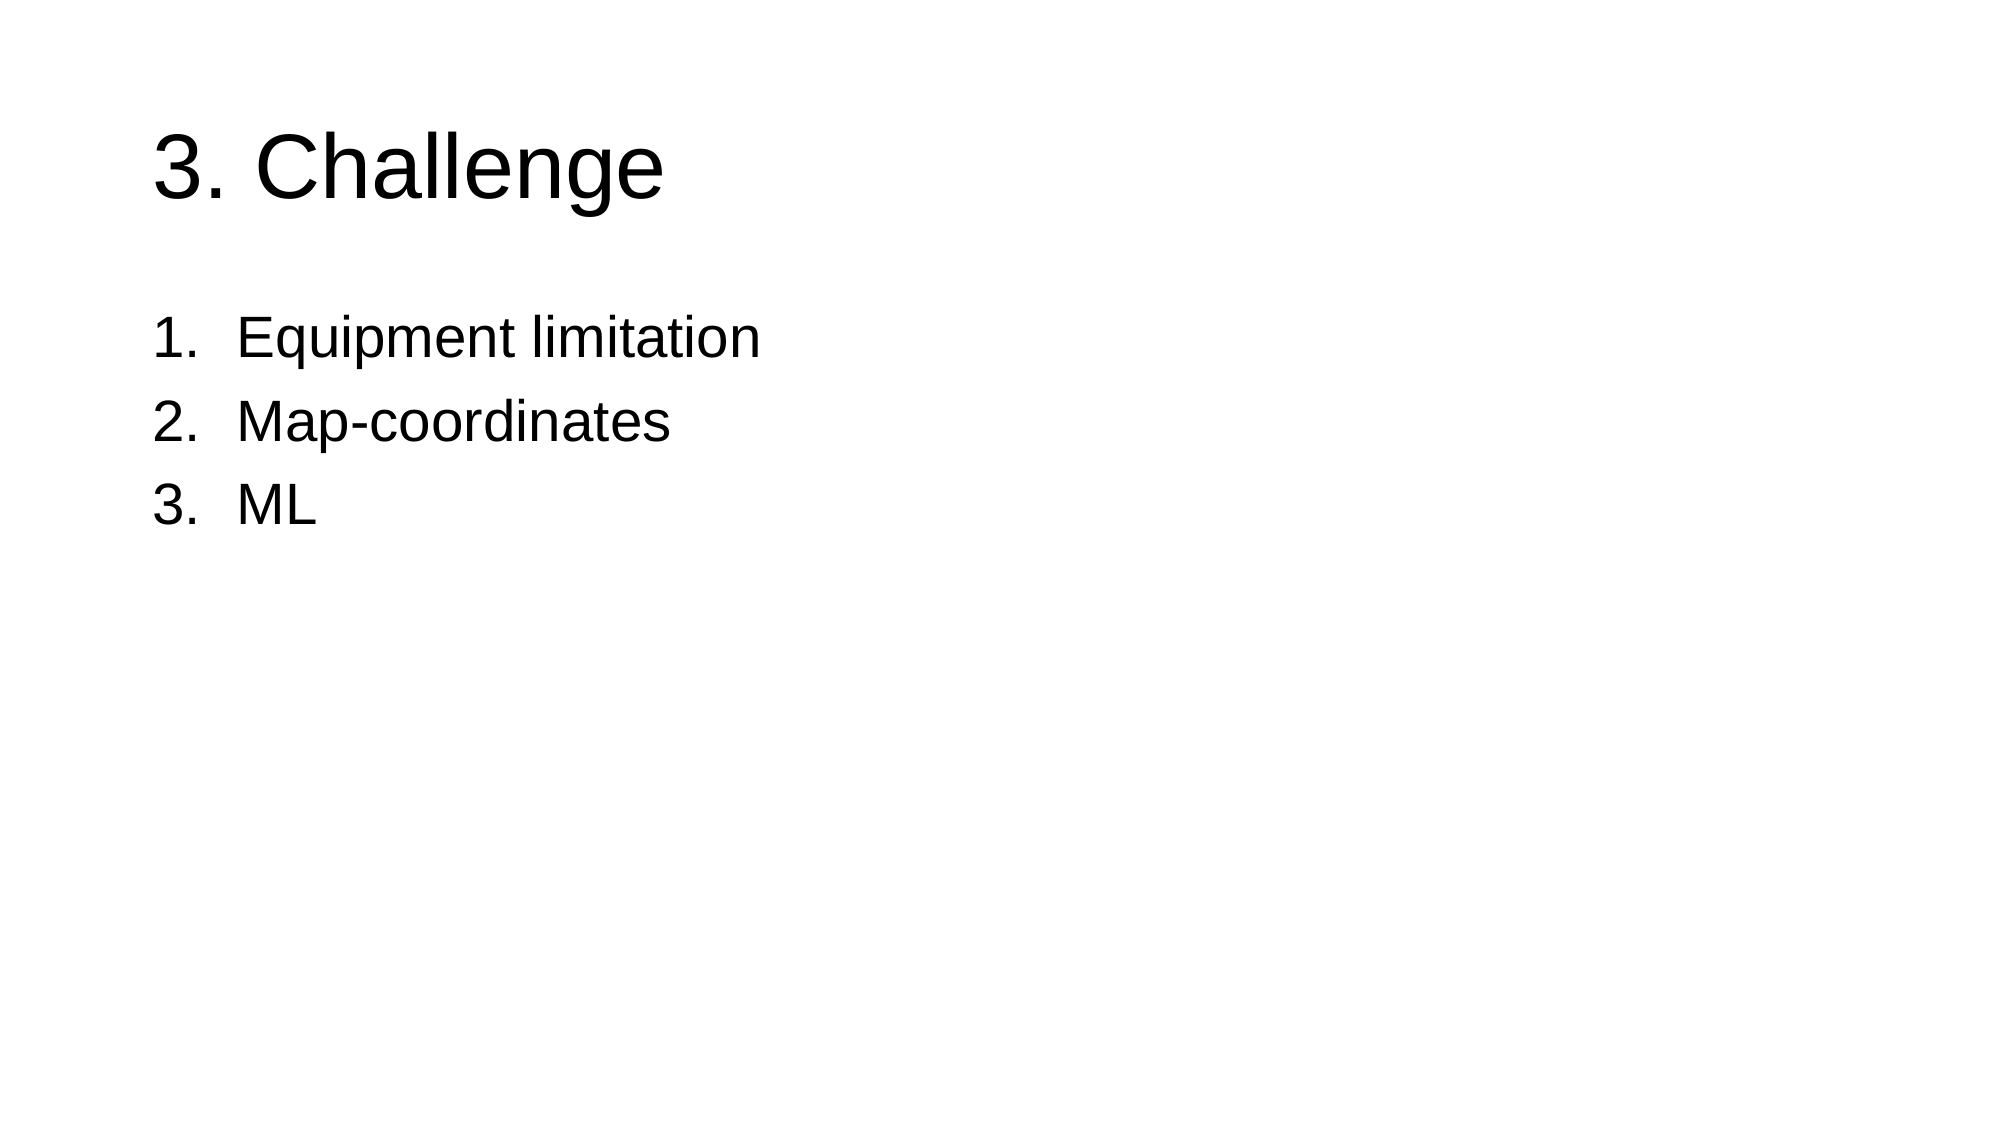

# 3. Challenge
Equipment limitation
Map-coordinates
ML